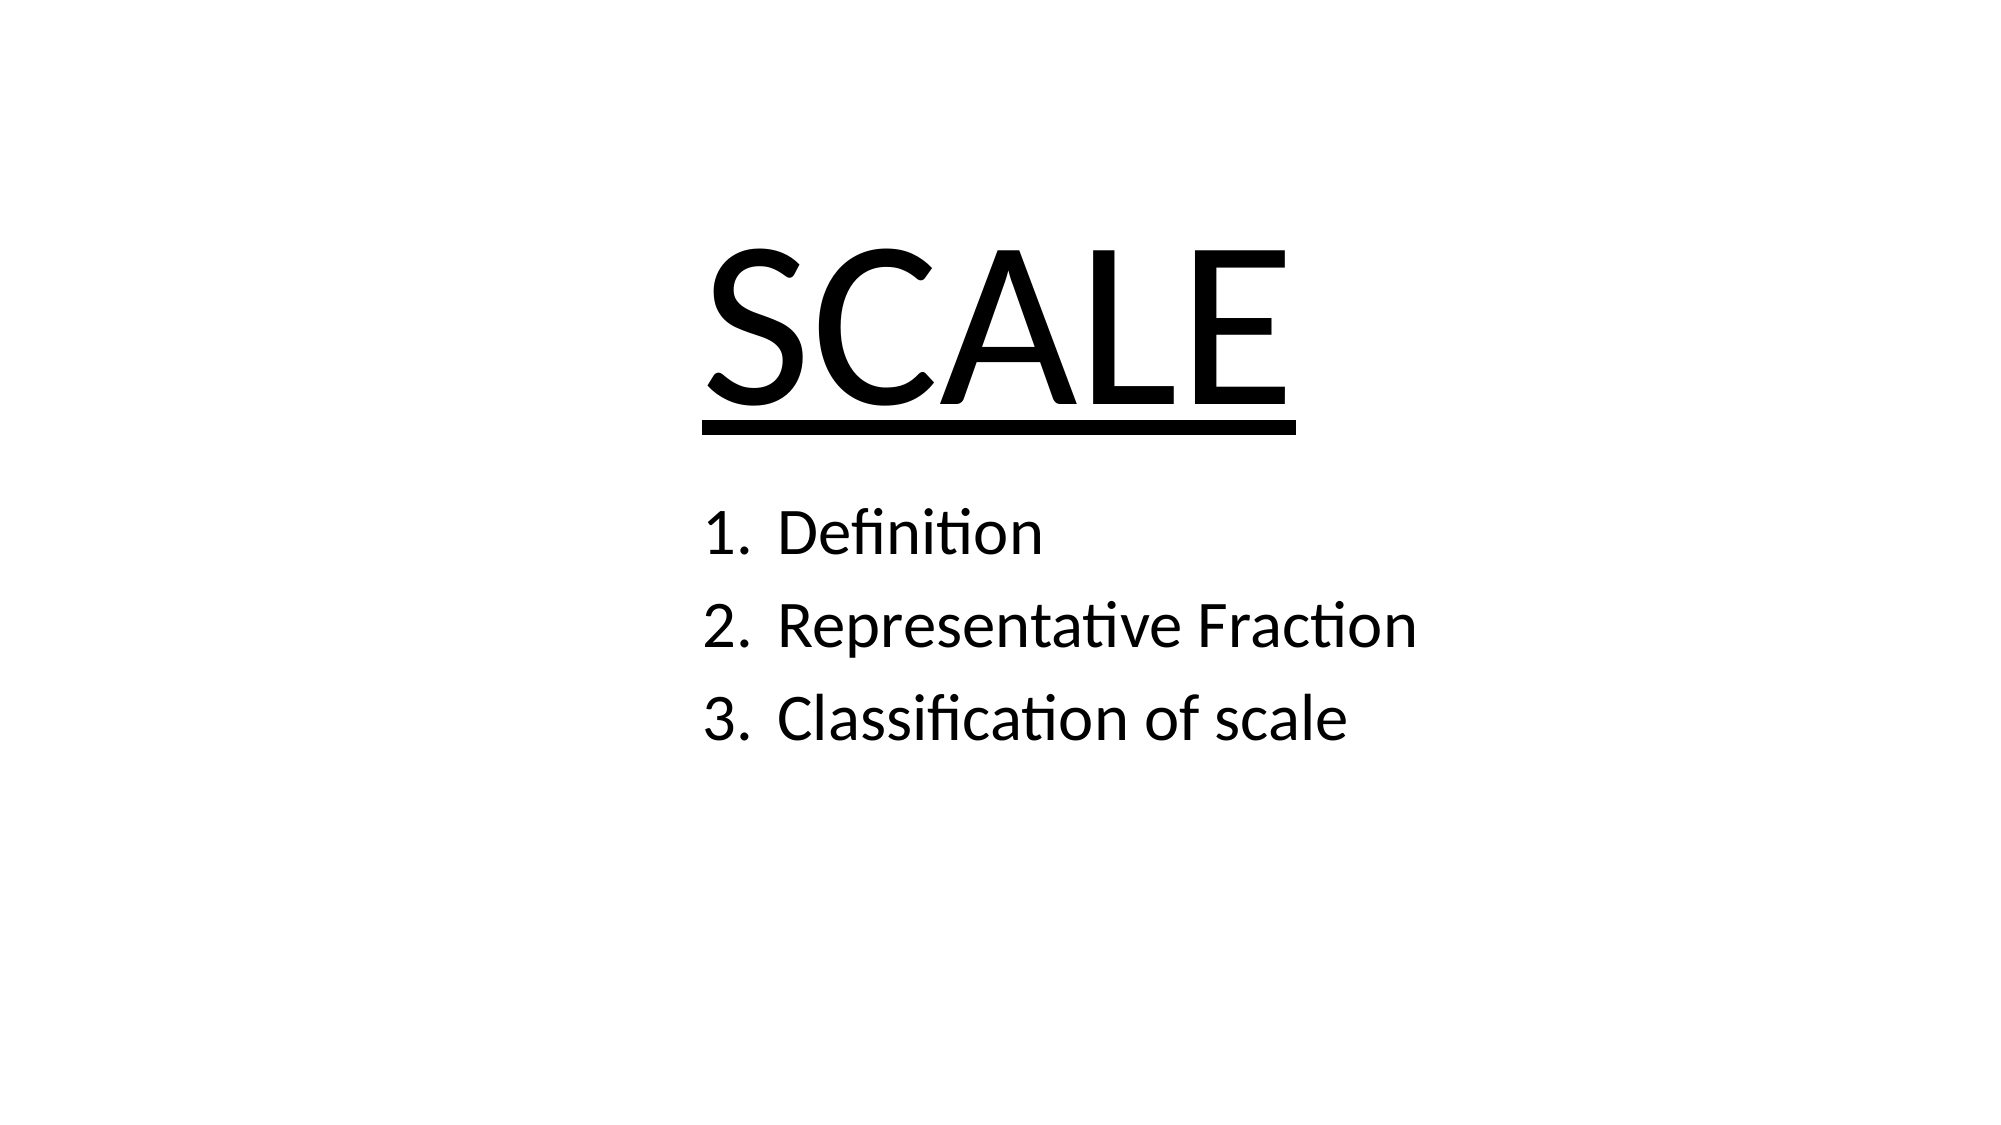

# SCALE
Definition
Representative Fraction
Classification of scale